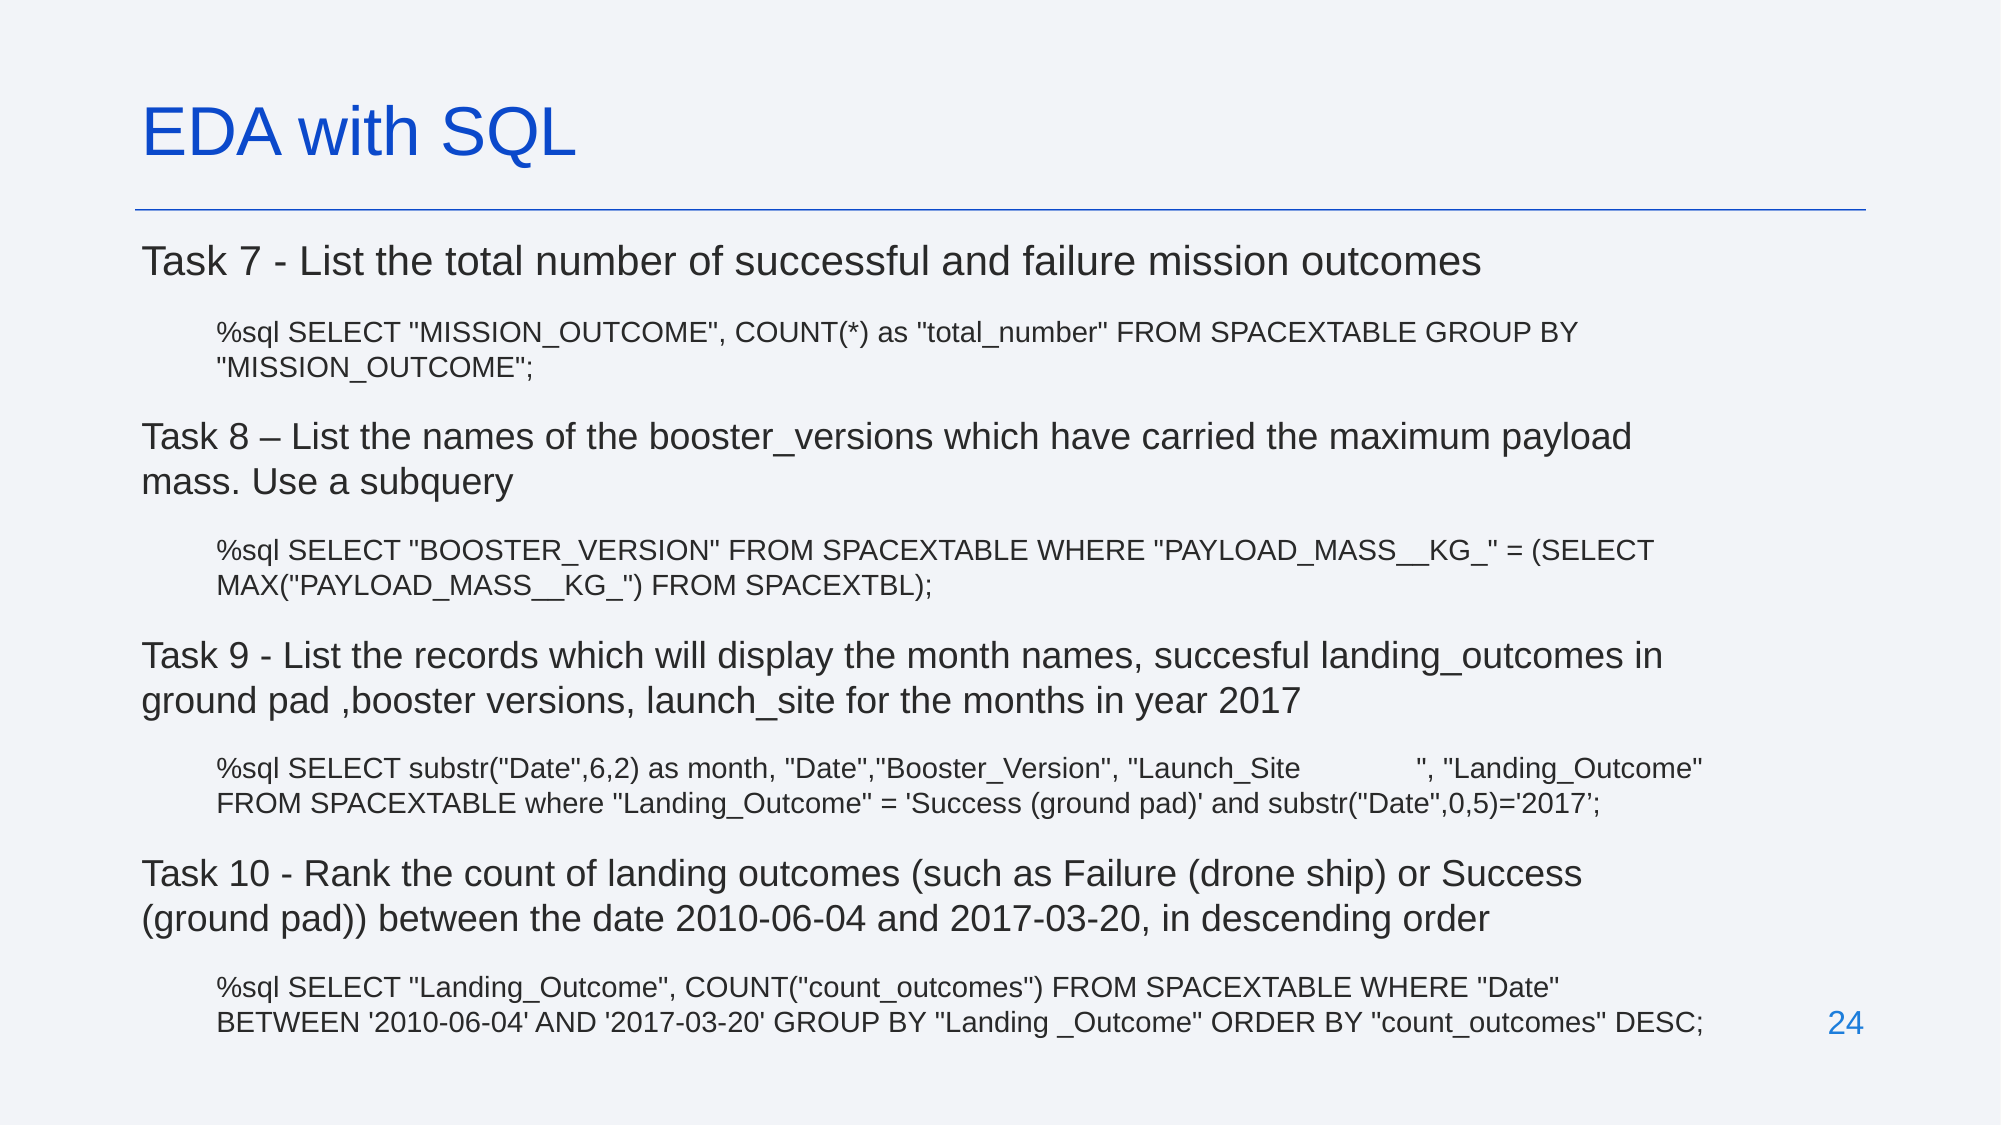

EDA with SQL
Task 7 - List the total number of successful and failure mission outcomes
%sql SELECT "MISSION_OUTCOME", COUNT(*) as "total_number" FROM SPACEXTABLE GROUP BY "MISSION_OUTCOME";
Task 8 – List the names of the booster_versions which have carried the maximum payload mass. Use a subquery
%sql SELECT "BOOSTER_VERSION" FROM SPACEXTABLE WHERE "PAYLOAD_MASS__KG_" = (SELECT MAX("PAYLOAD_MASS__KG_") FROM SPACEXTBL);
Task 9 - List the records which will display the month names, succesful landing_outcomes in ground pad ,booster versions, launch_site for the months in year 2017
%sql SELECT substr("Date",6,2) as month, "Date","Booster_Version", "Launch_Site	", "Landing_Outcome" FROM SPACEXTABLE where "Landing_Outcome" = 'Success (ground pad)' and substr("Date",0,5)='2017’;
Task 10 - Rank the count of landing outcomes (such as Failure (drone ship) or Success (ground pad)) between the date 2010-06-04 and 2017-03-20, in descending order
%sql SELECT "Landing_Outcome", COUNT("count_outcomes") FROM SPACEXTABLE WHERE "Date" BETWEEN '2010-06-04' AND '2017-03-20' GROUP BY "Landing _Outcome" ORDER BY "count_outcomes" DESC;

24